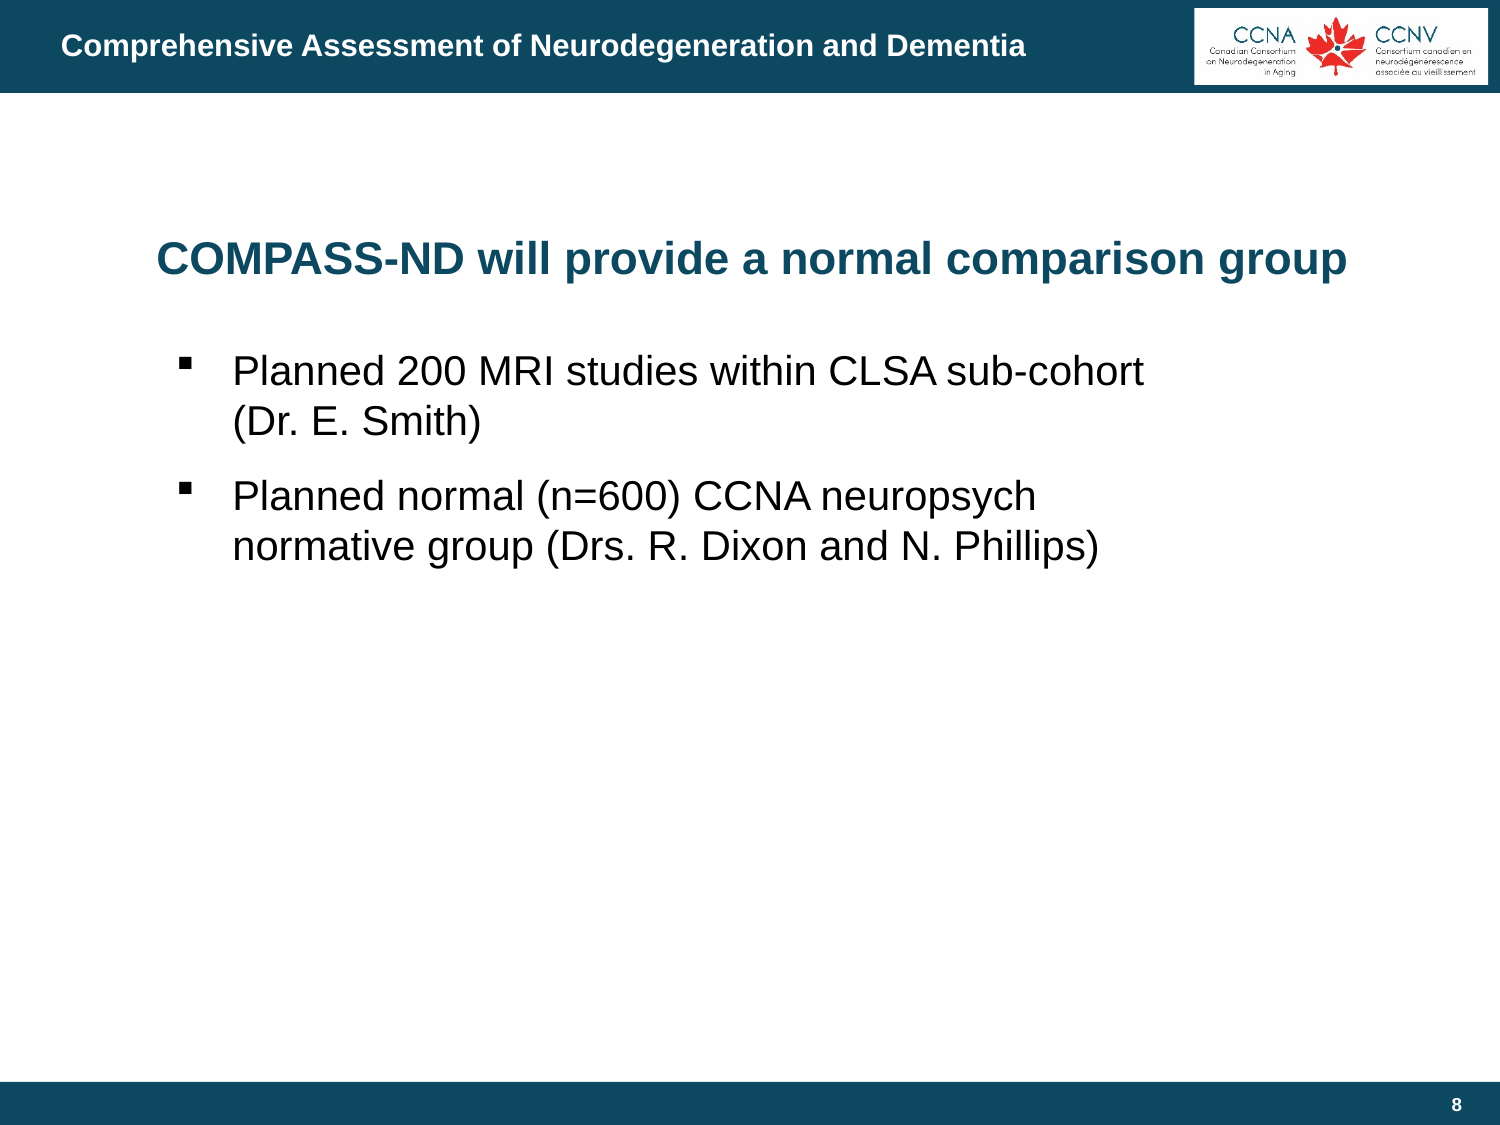

# Comprehensive Assessment of Neurodegeneration and Dementia
COMPASS-ND will provide a normal comparison group
Planned 200 MRI studies within CLSA sub-cohort  (Dr. E. Smith)
Planned normal (n=600) CCNA neuropsych normative group (Drs. R. Dixon and N. Phillips)
8